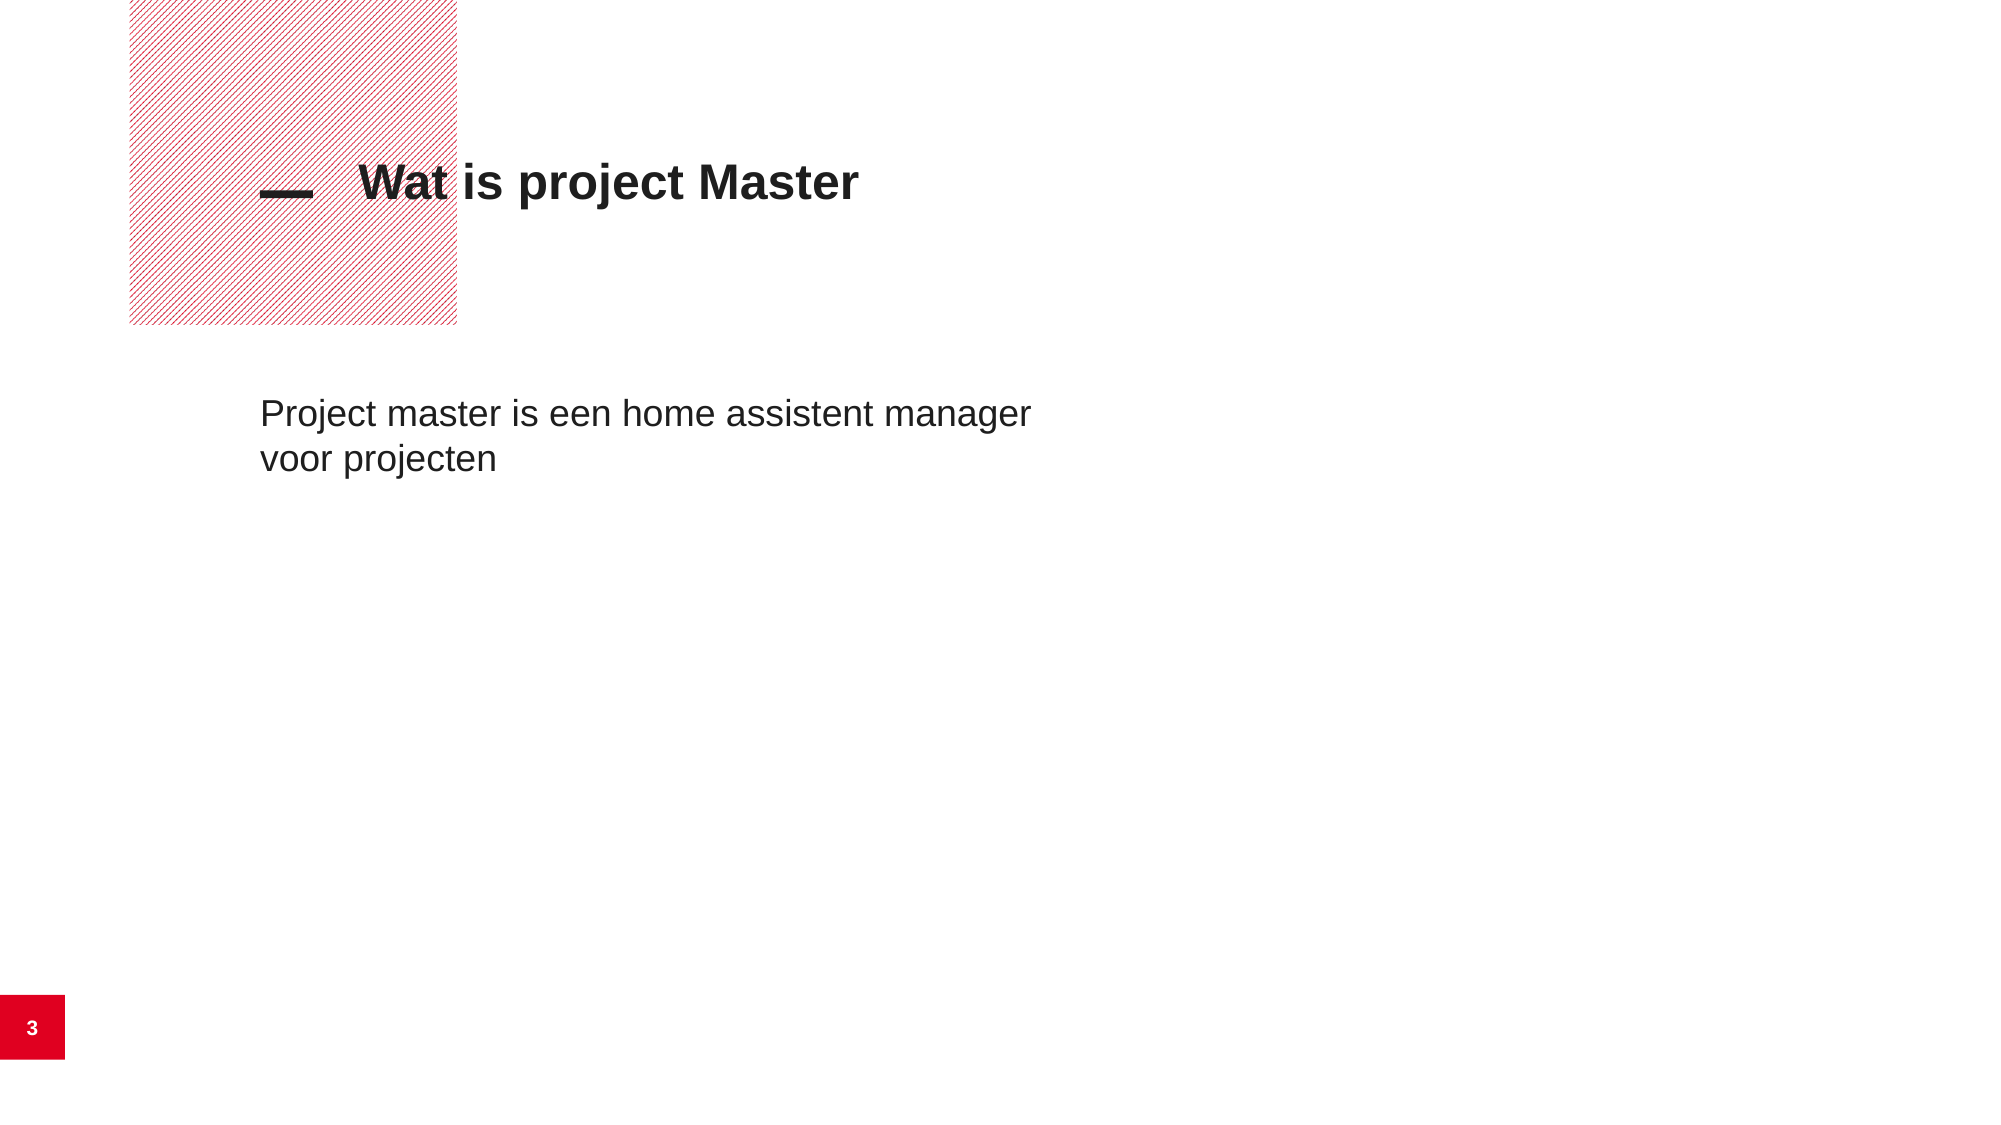

# Wat is project Master

Project master is een home assistent manager voor projecten